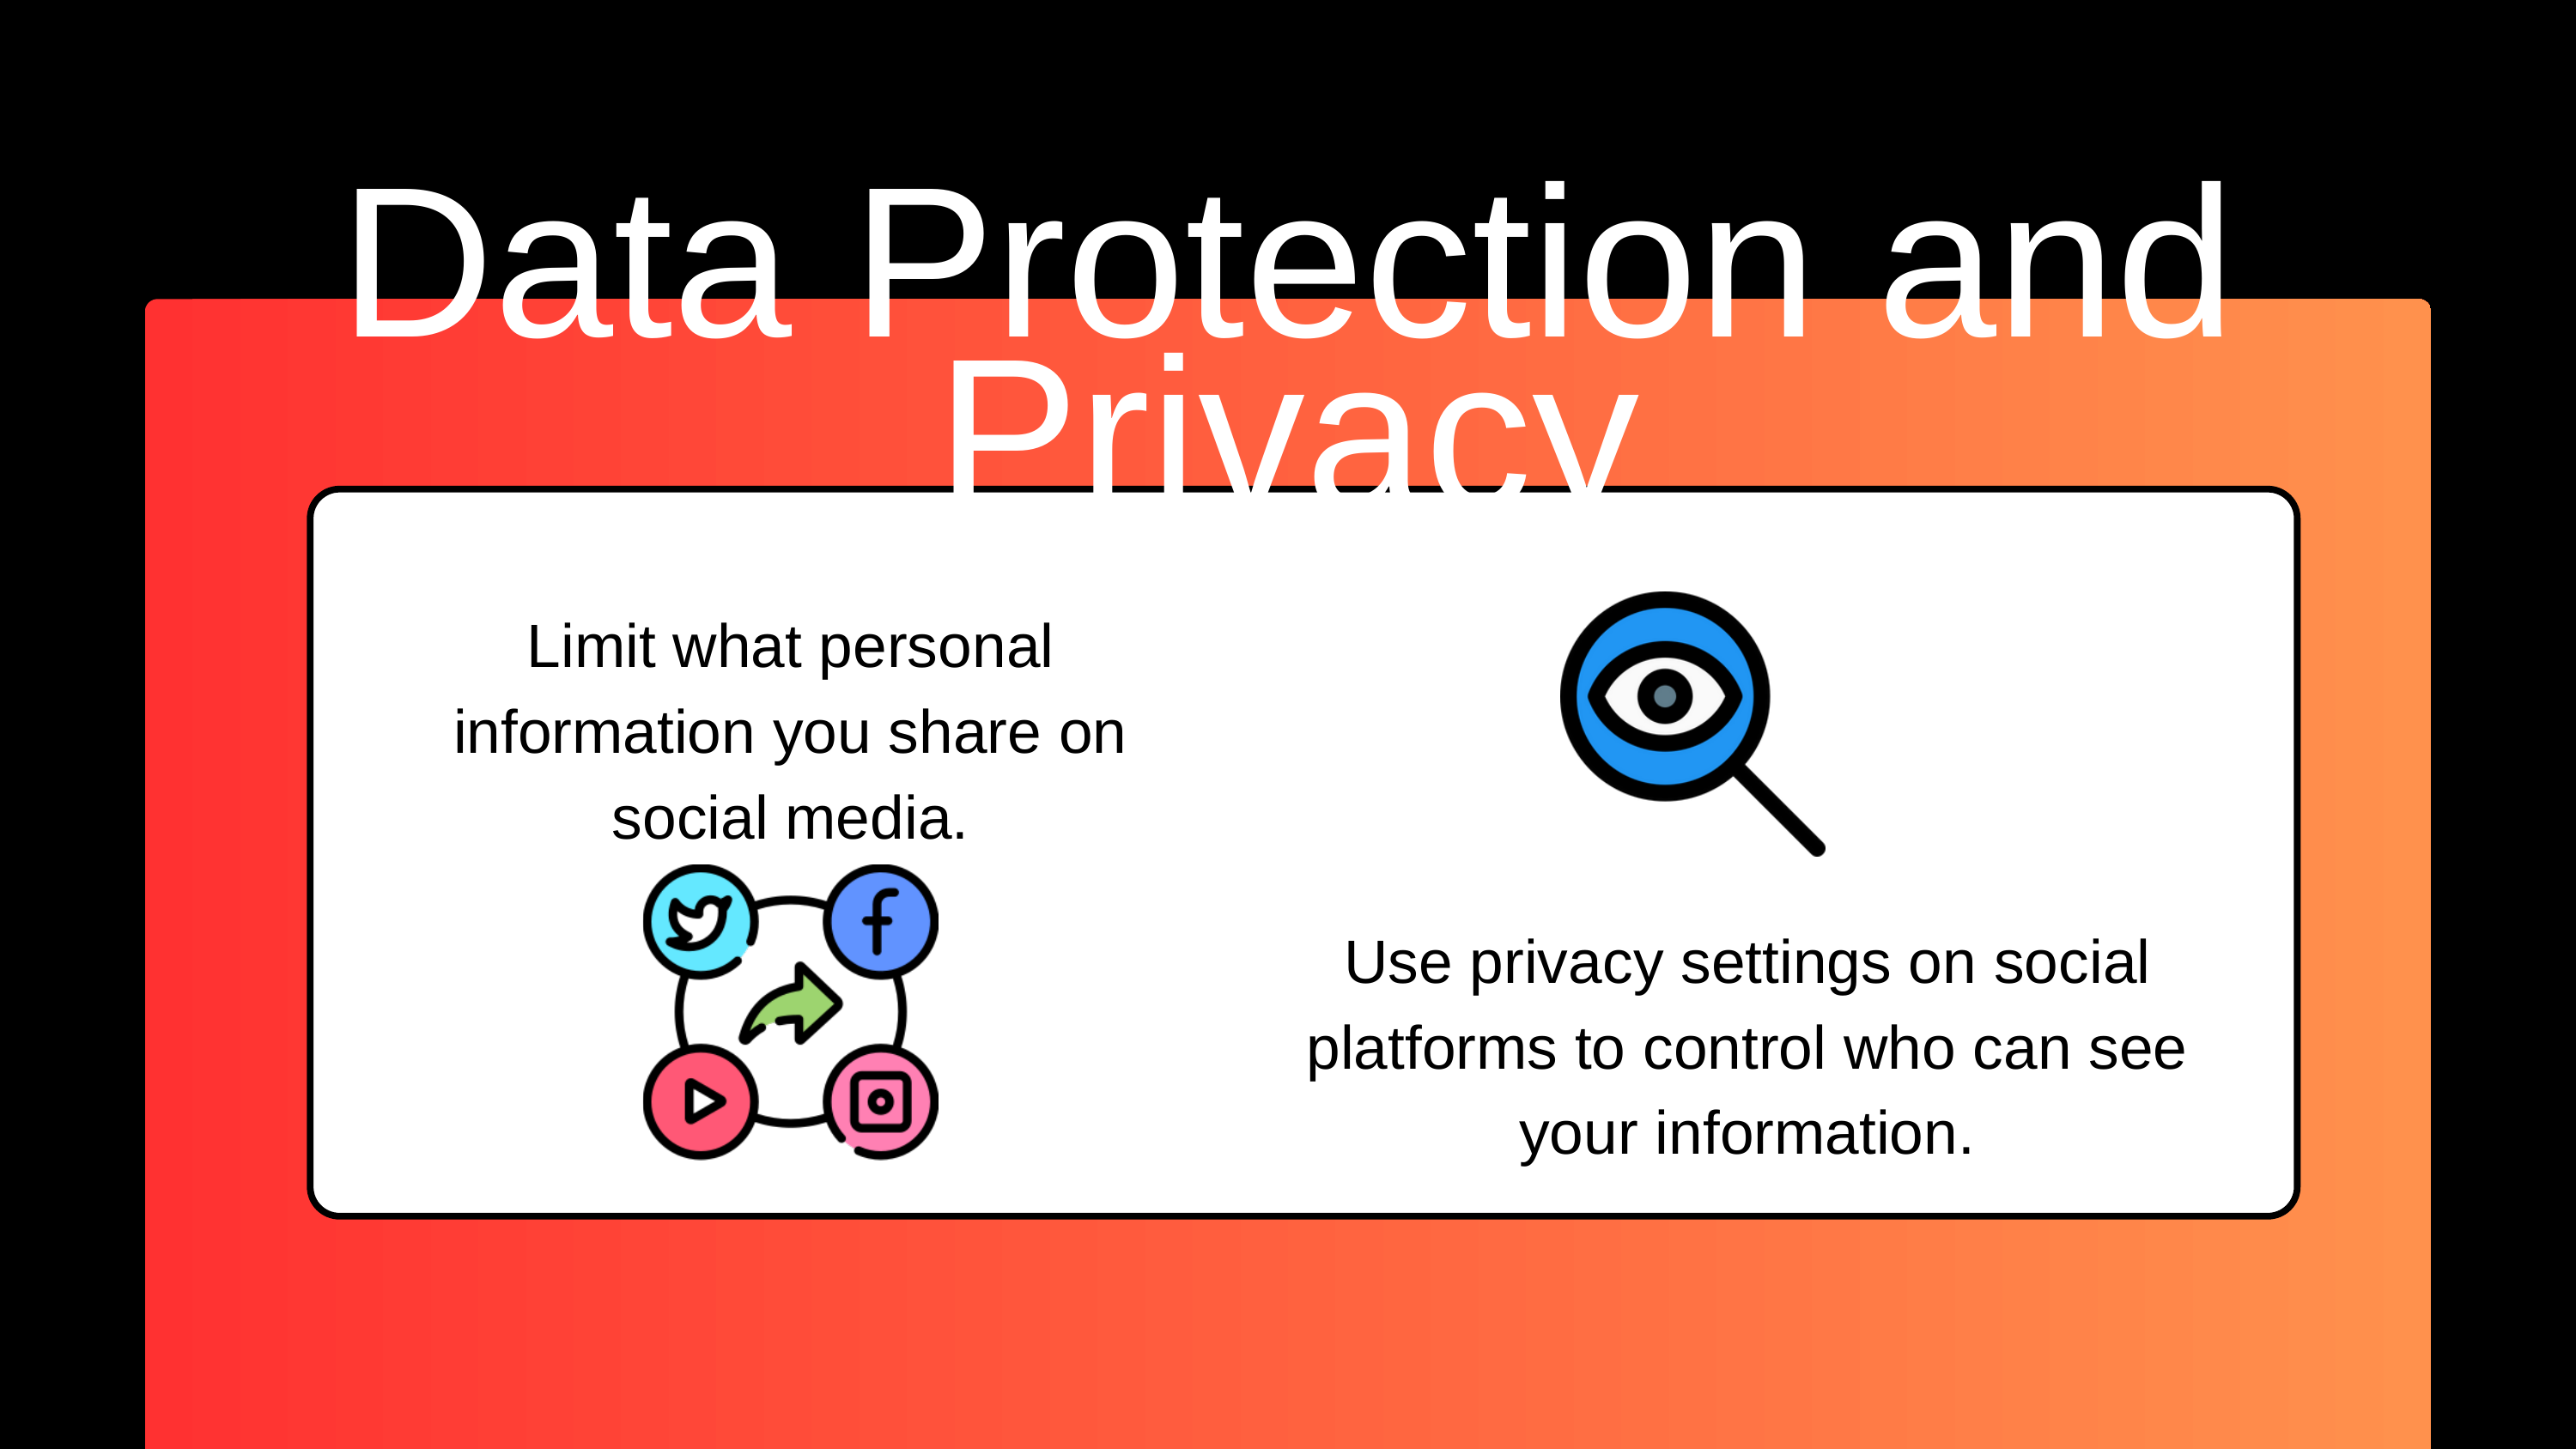

Data Protection and Privacy

Limit what personal information you share on social media.

Use privacy settings on social platforms to control who can see your information.